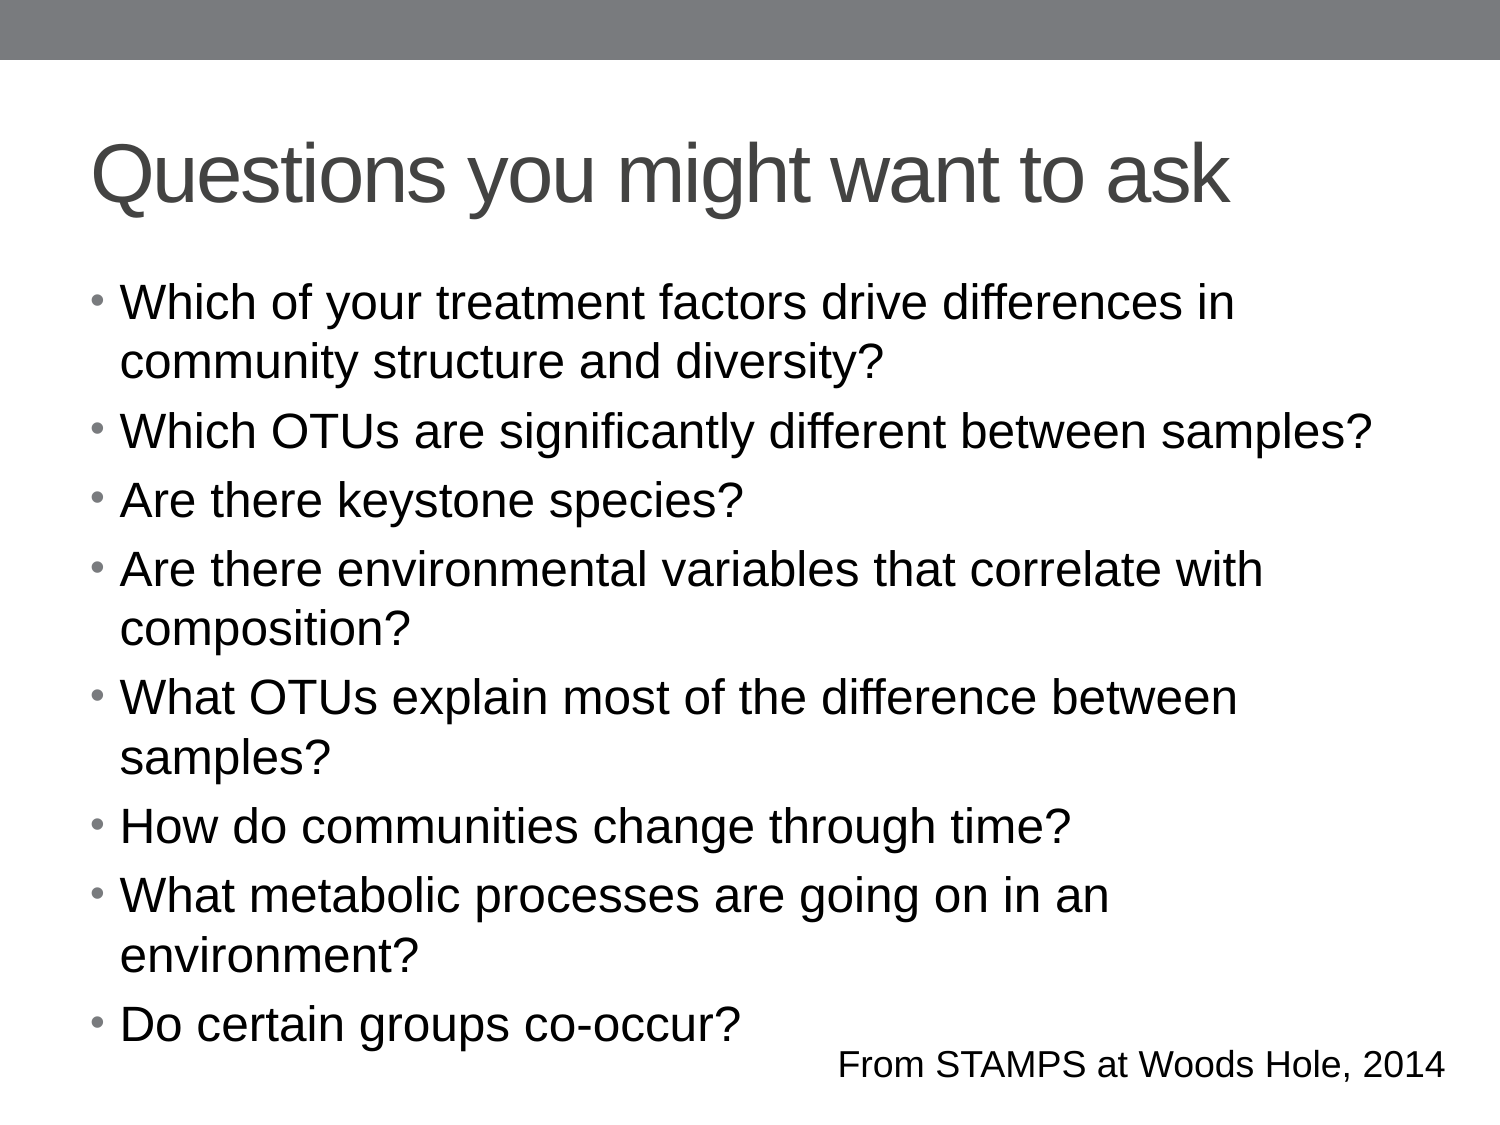

# Questions you might want to ask
Which of your treatment factors drive differences in community structure and diversity?
Which OTUs are significantly different between samples?
Are there keystone species?
Are there environmental variables that correlate with composition?
What OTUs explain most of the difference between samples?
How do communities change through time?
What metabolic processes are going on in an environment?
Do certain groups co-occur?
From STAMPS at Woods Hole, 2014